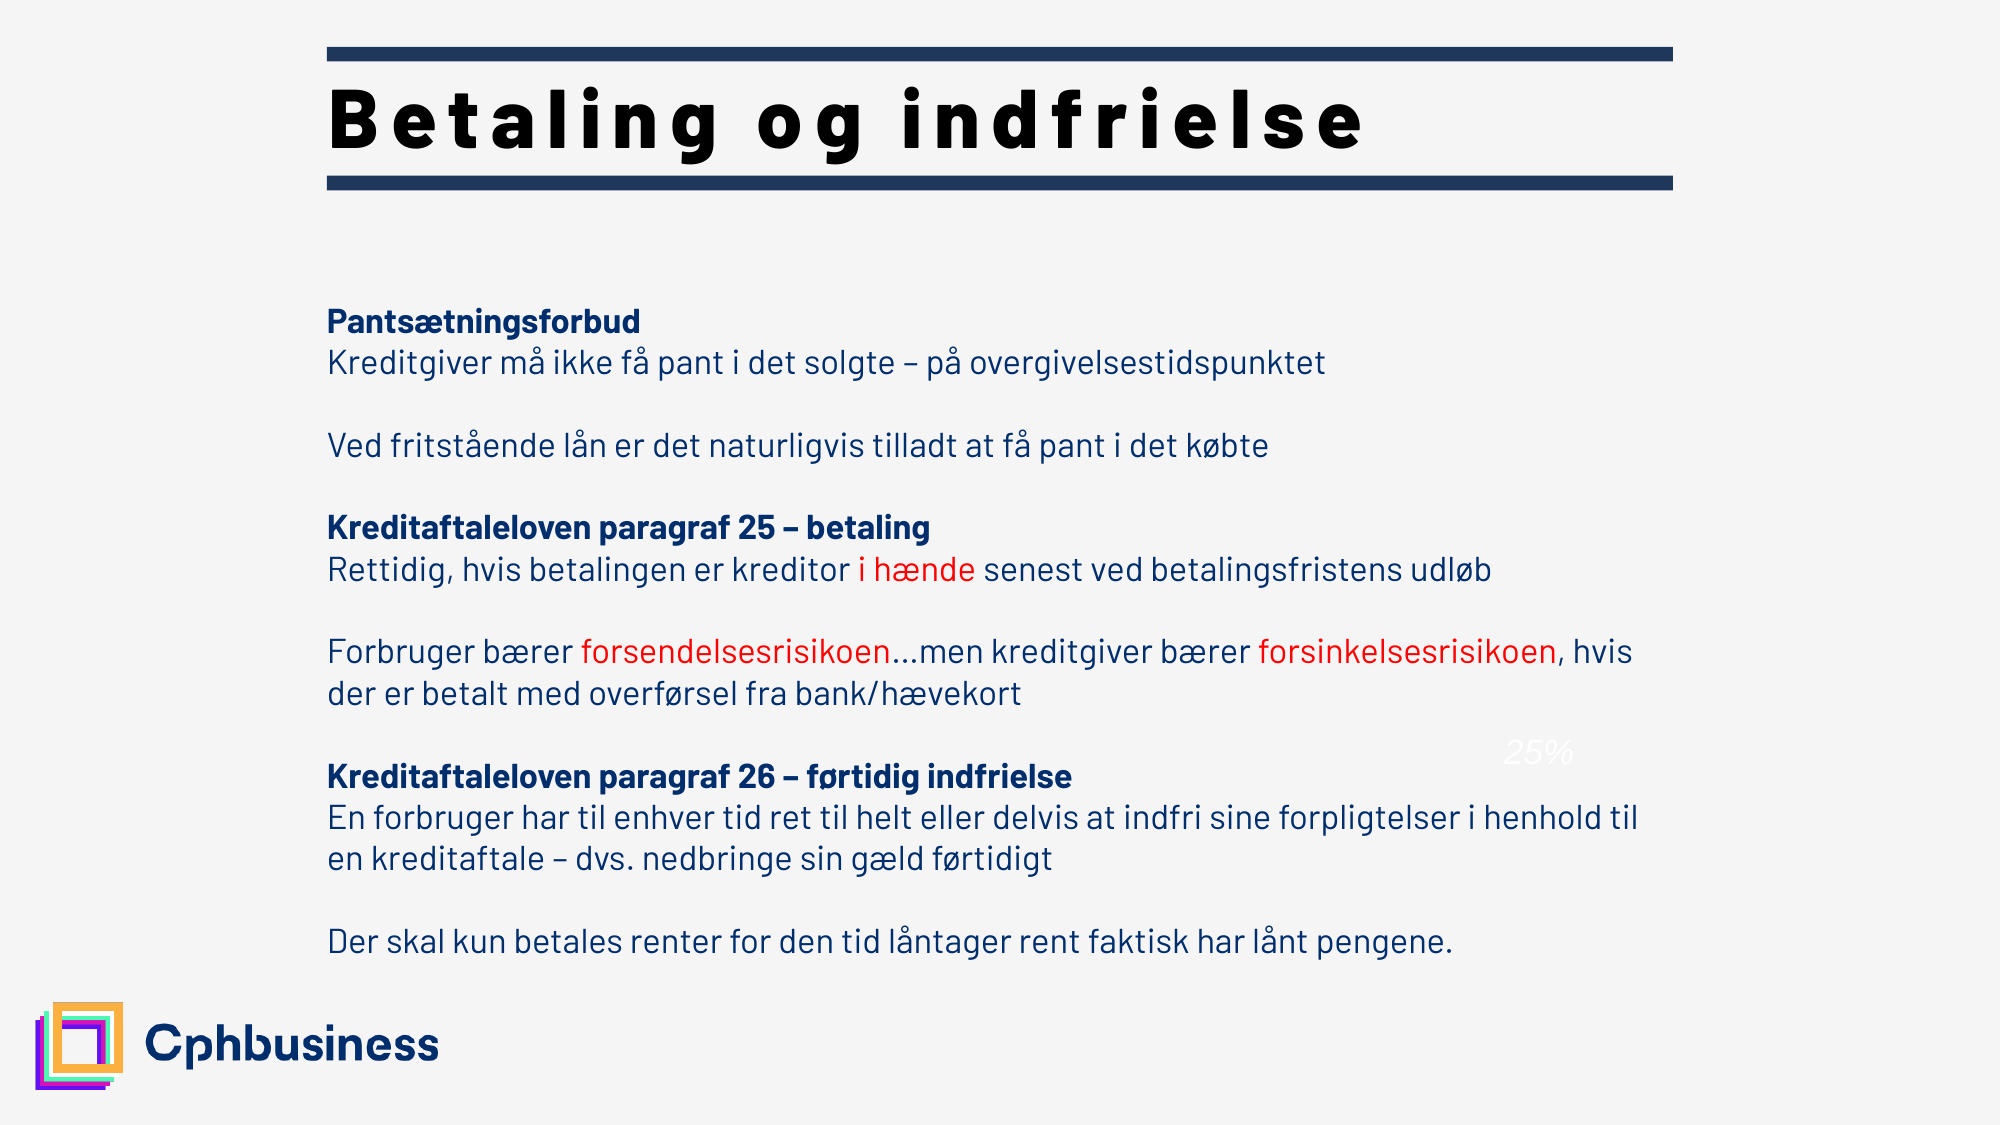

# Betaling og indfrielse

Pantsætningsforbud
Kreditgiver må ikke få pant i det solgte – på overgivelsestidspunktet

Ved fritstående lån er det naturligvis tilladt at få pant i det købte

Kreditaftaleloven paragraf 25 – betaling
Rettidig, hvis betalingen er kreditor i hænde senest ved betalingsfristens udløb

Forbruger bærer forsendelsesrisikoen…men kreditgiver bærer forsinkelsesrisikoen, hvis der er betalt med overførsel fra bank/hævekort

Kreditaftaleloven paragraf 26 – førtidig indfrielse
En forbruger har til enhver tid ret til helt eller delvis at indfri sine forpligtelser i henhold til en kreditaftale – dvs. nedbringe sin gæld førtidigt

Der skal kun betales renter for den tid låntager rent faktisk har lånt pengene.

25%